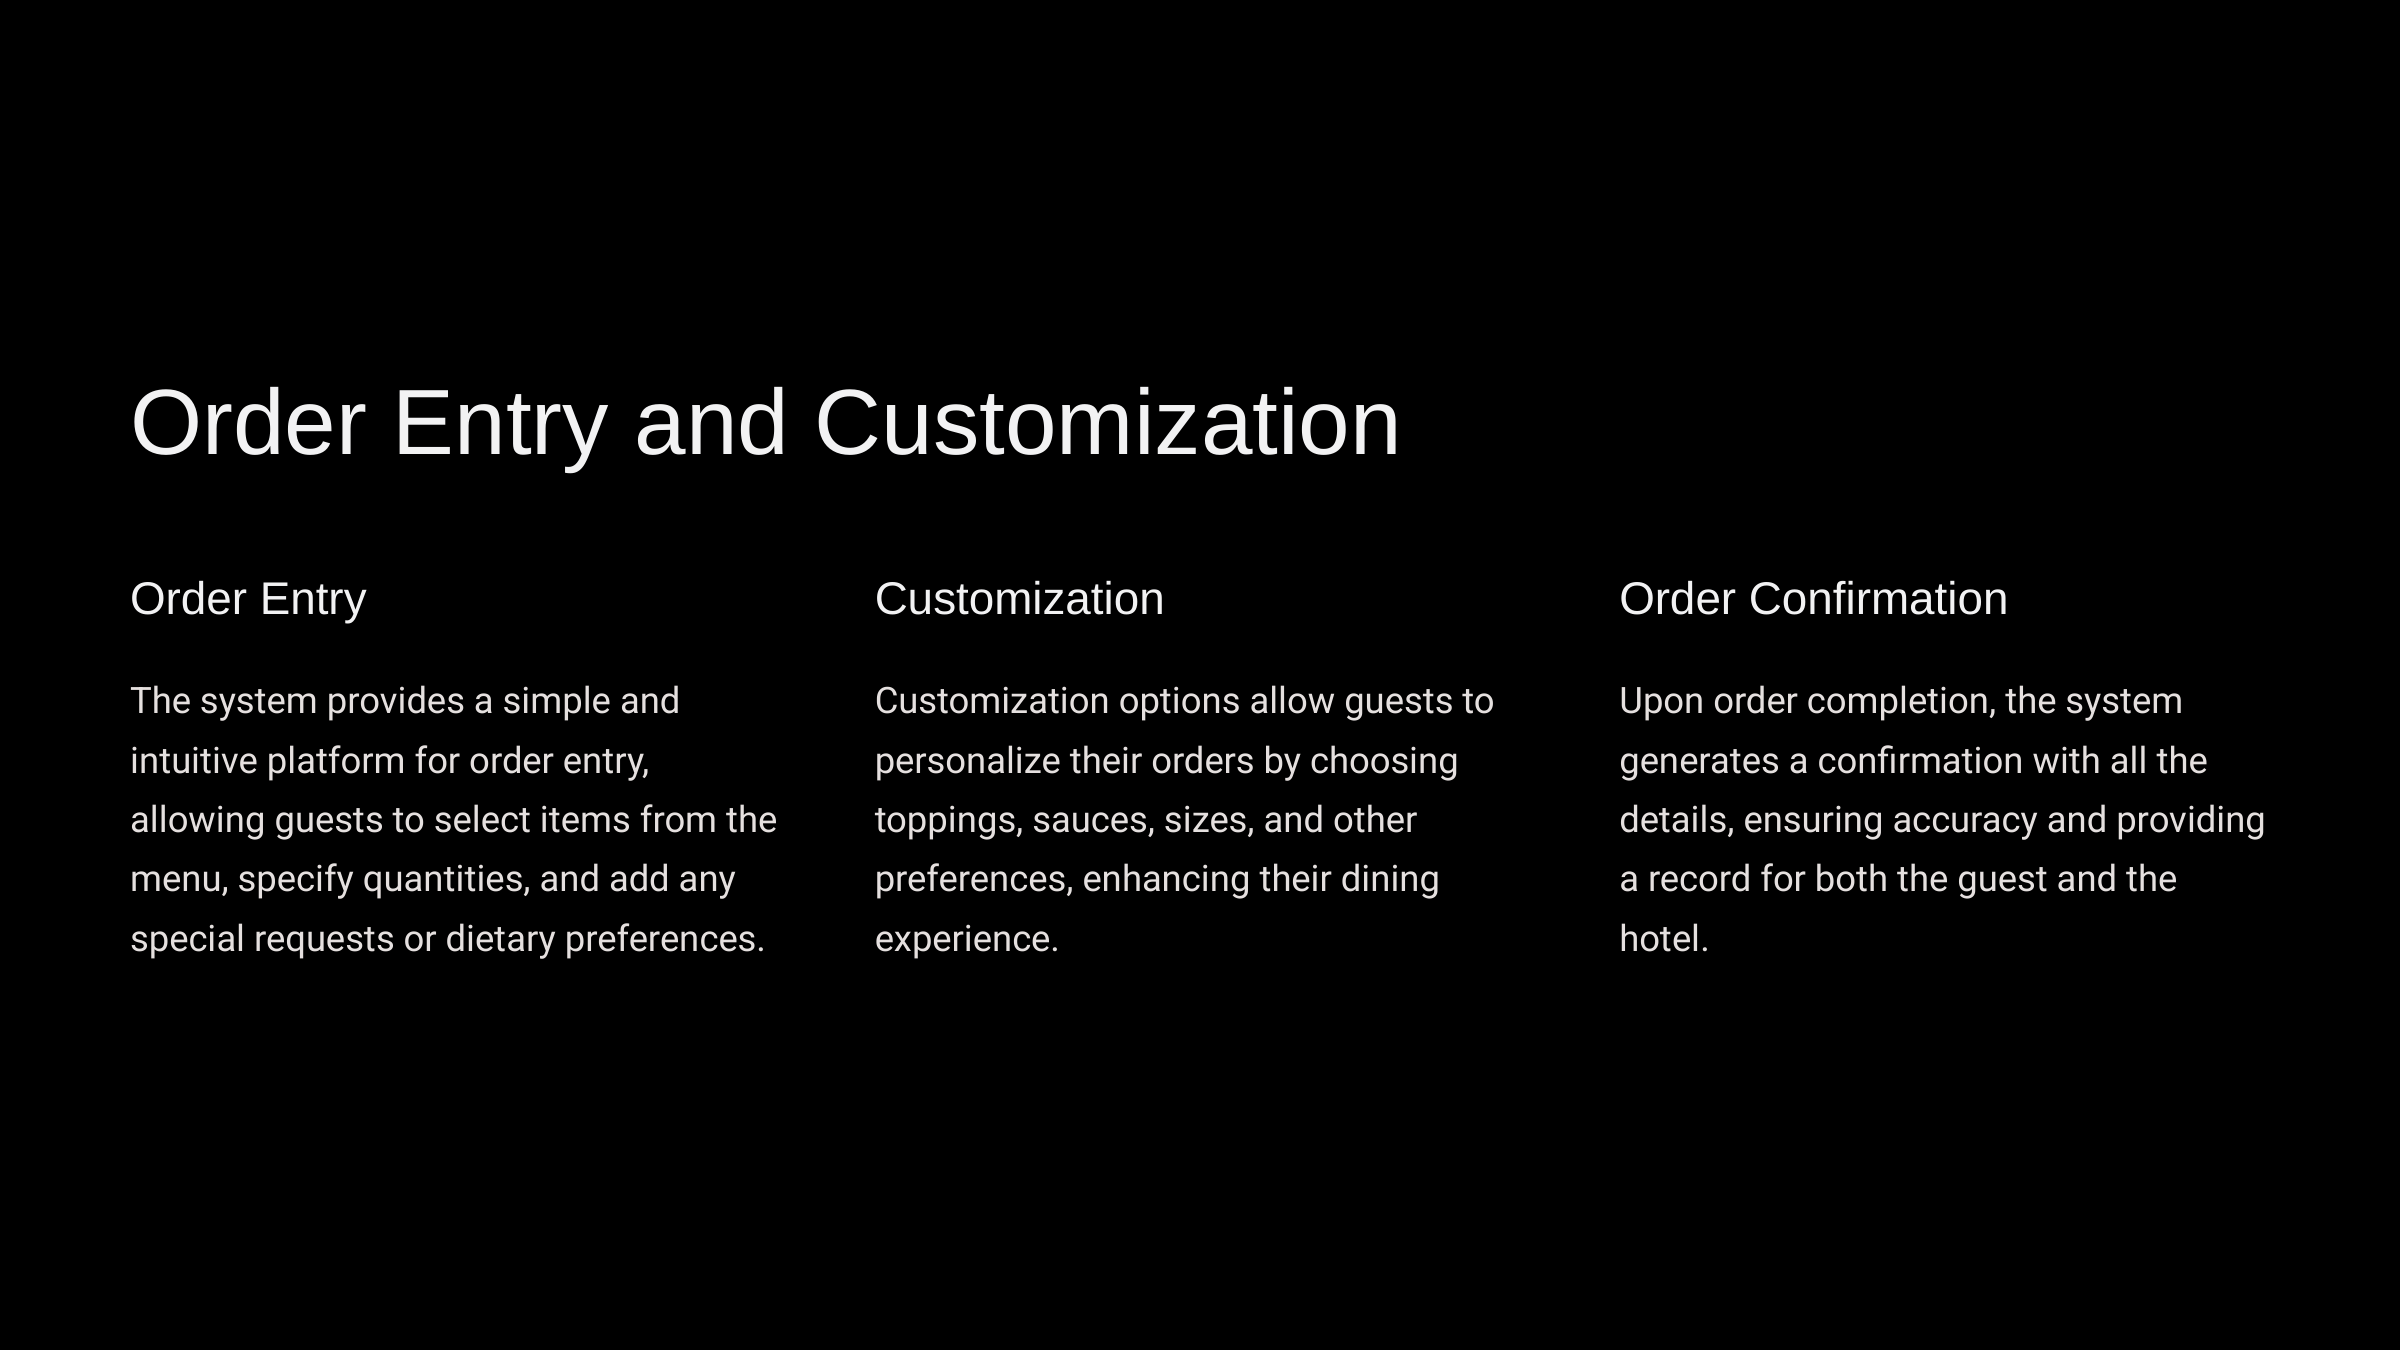

Order Entry and Customization
Order Entry
Customization
Order Confirmation
The system provides a simple and intuitive platform for order entry, allowing guests to select items from the menu, specify quantities, and add any special requests or dietary preferences.
Customization options allow guests to personalize their orders by choosing toppings, sauces, sizes, and other preferences, enhancing their dining experience.
Upon order completion, the system generates a confirmation with all the details, ensuring accuracy and providing a record for both the guest and the hotel.